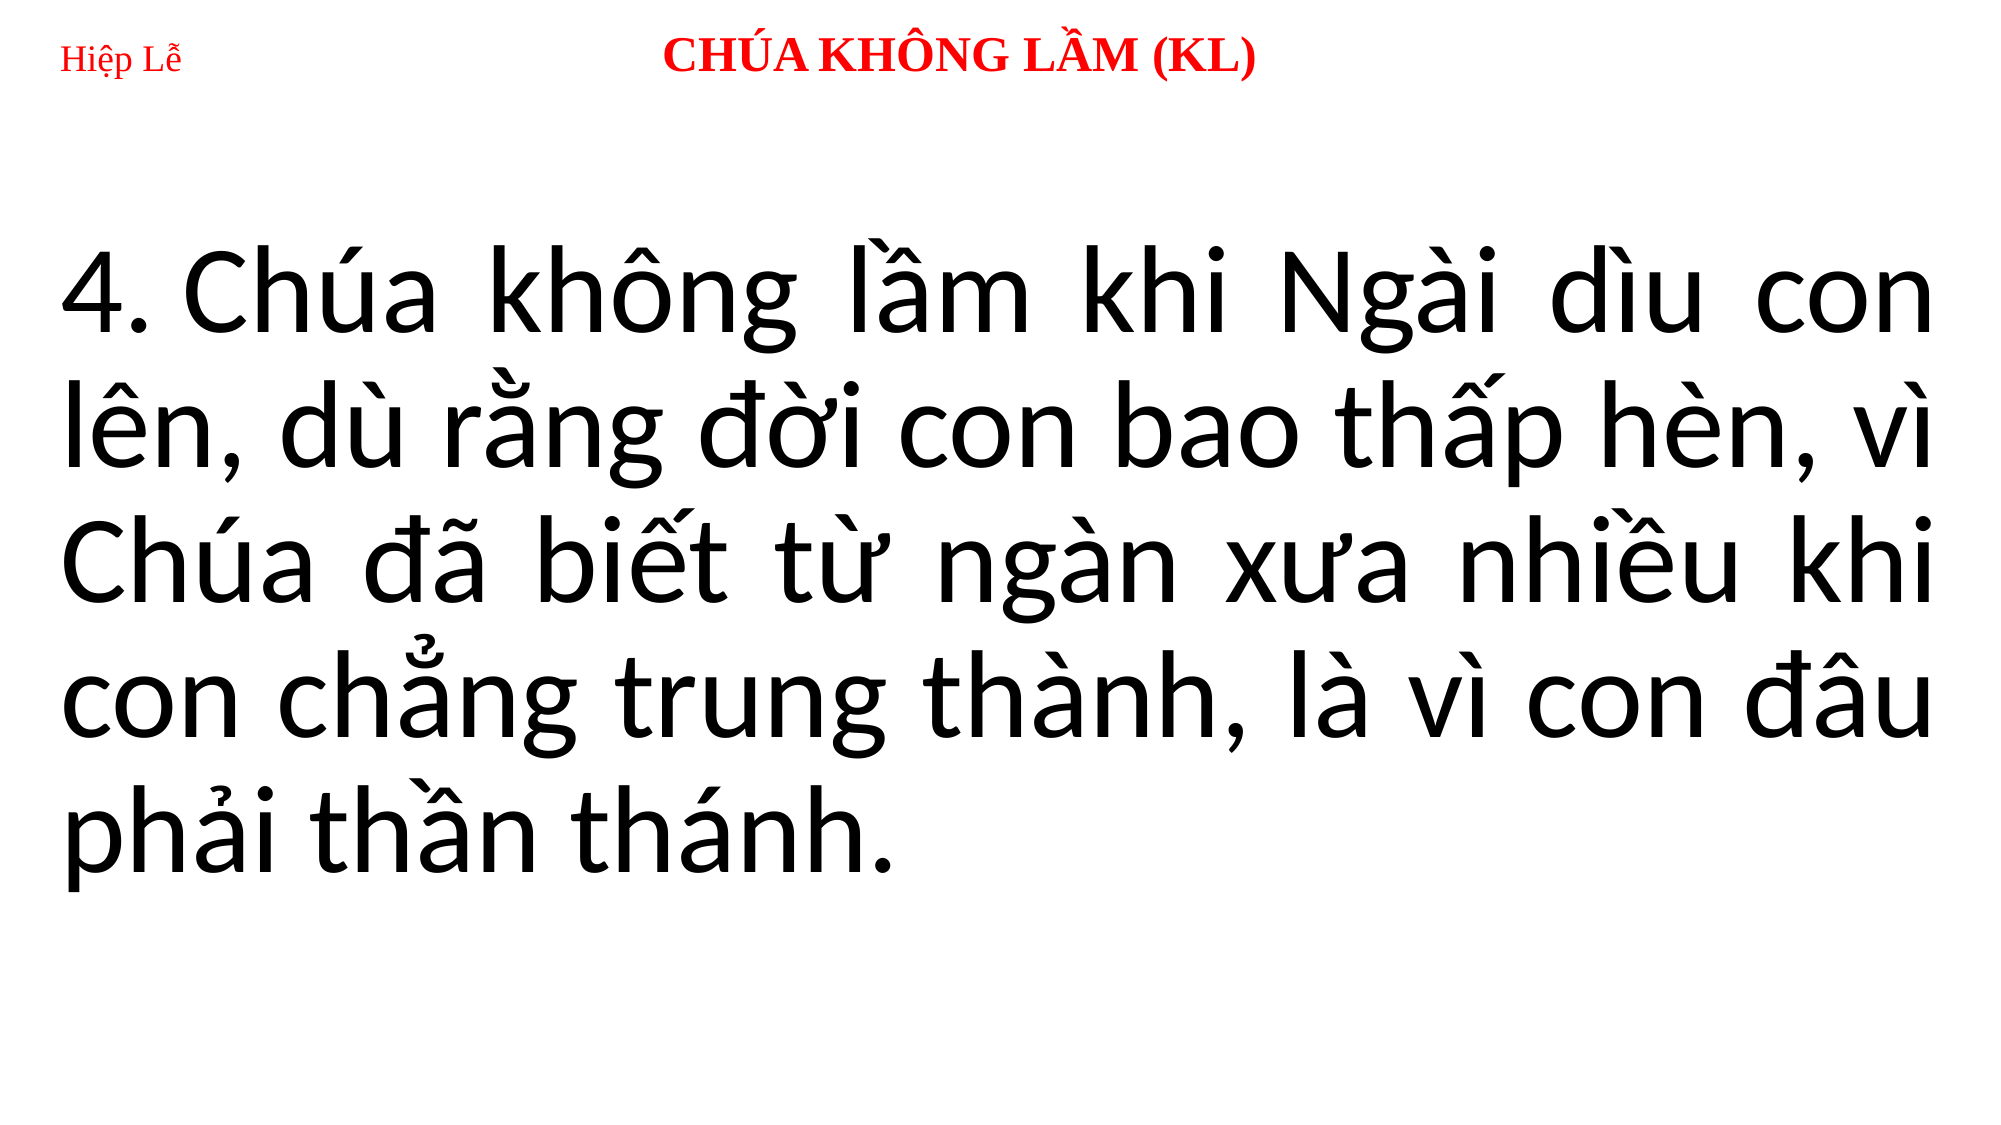

# Hiệp Lễ                                	                CHÚA KHÔNG LẦM (KL)
4. Chúa không lầm khi Ngài dìu con lên, dù rằng đời con bao thấp hèn, vì Chúa đã biết từ ngàn xưa nhiều khi con chẳng trung thành, là vì con đâu phải thần thánh.